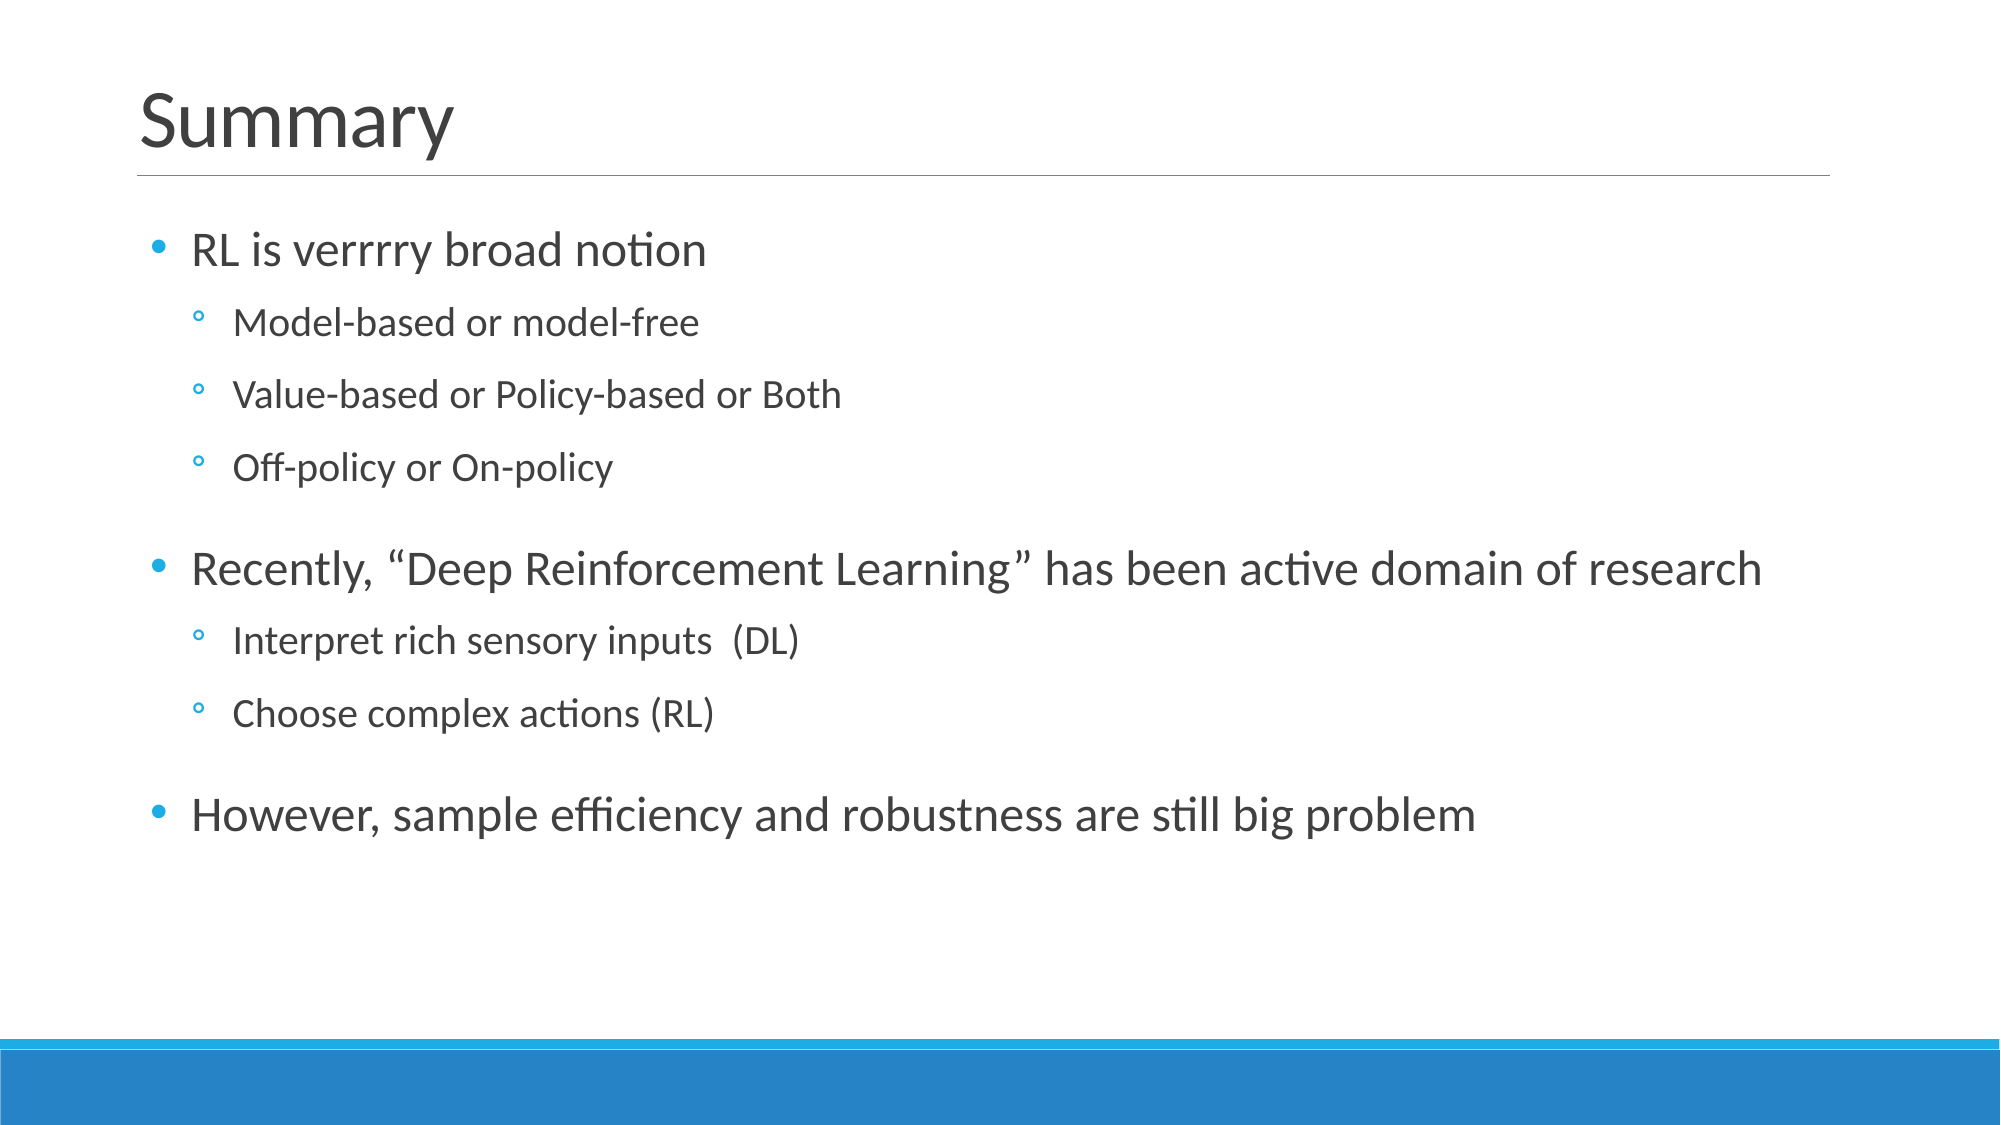

# Summary
RL is verrrry broad notion
Model-based or model-free
Value-based or Policy-based or Both
Off-policy or On-policy
Recently, “Deep Reinforcement Learning” has been active domain of research
Interpret rich sensory inputs  (DL)
Choose complex actions (RL)
However, sample efficiency and robustness are still big problem